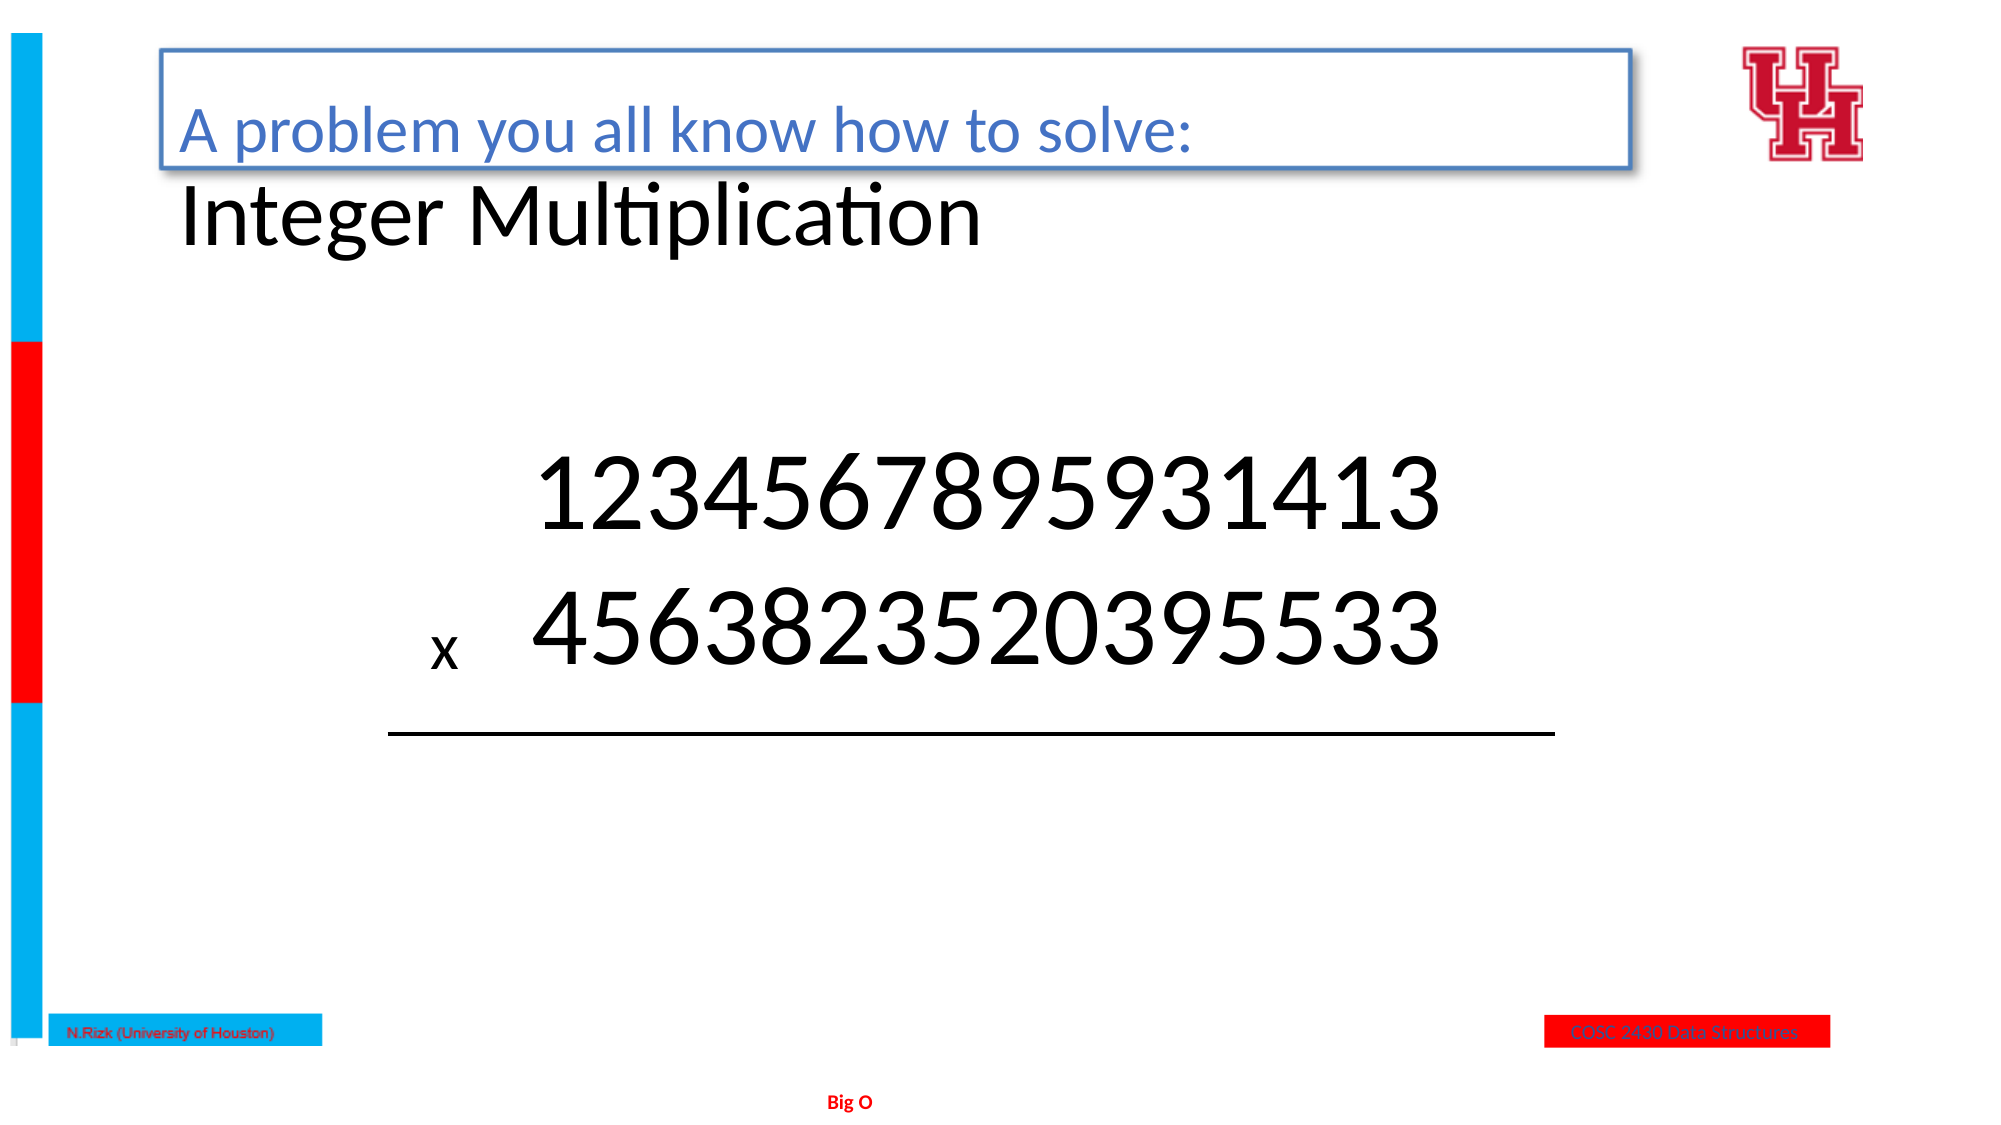

# A problem you all know how to solve: Integer Multiplication
1234567895931413
4563823520395533
x